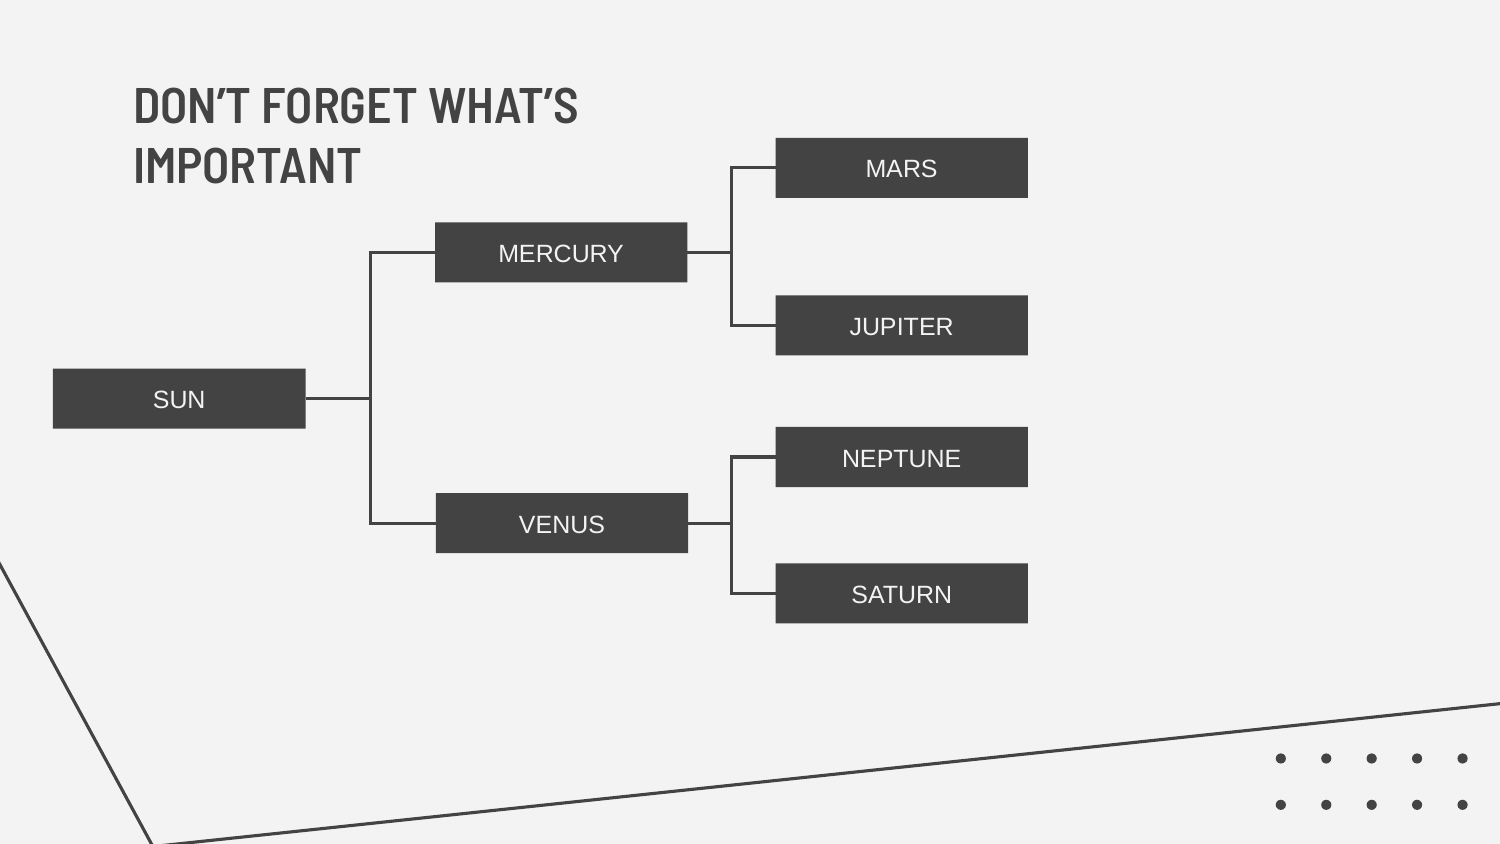

# DON’T FORGET WHAT’S IMPORTANT
MARS
MERCURY
JUPITER
SUN
NEPTUNE
VENUS
SATURN